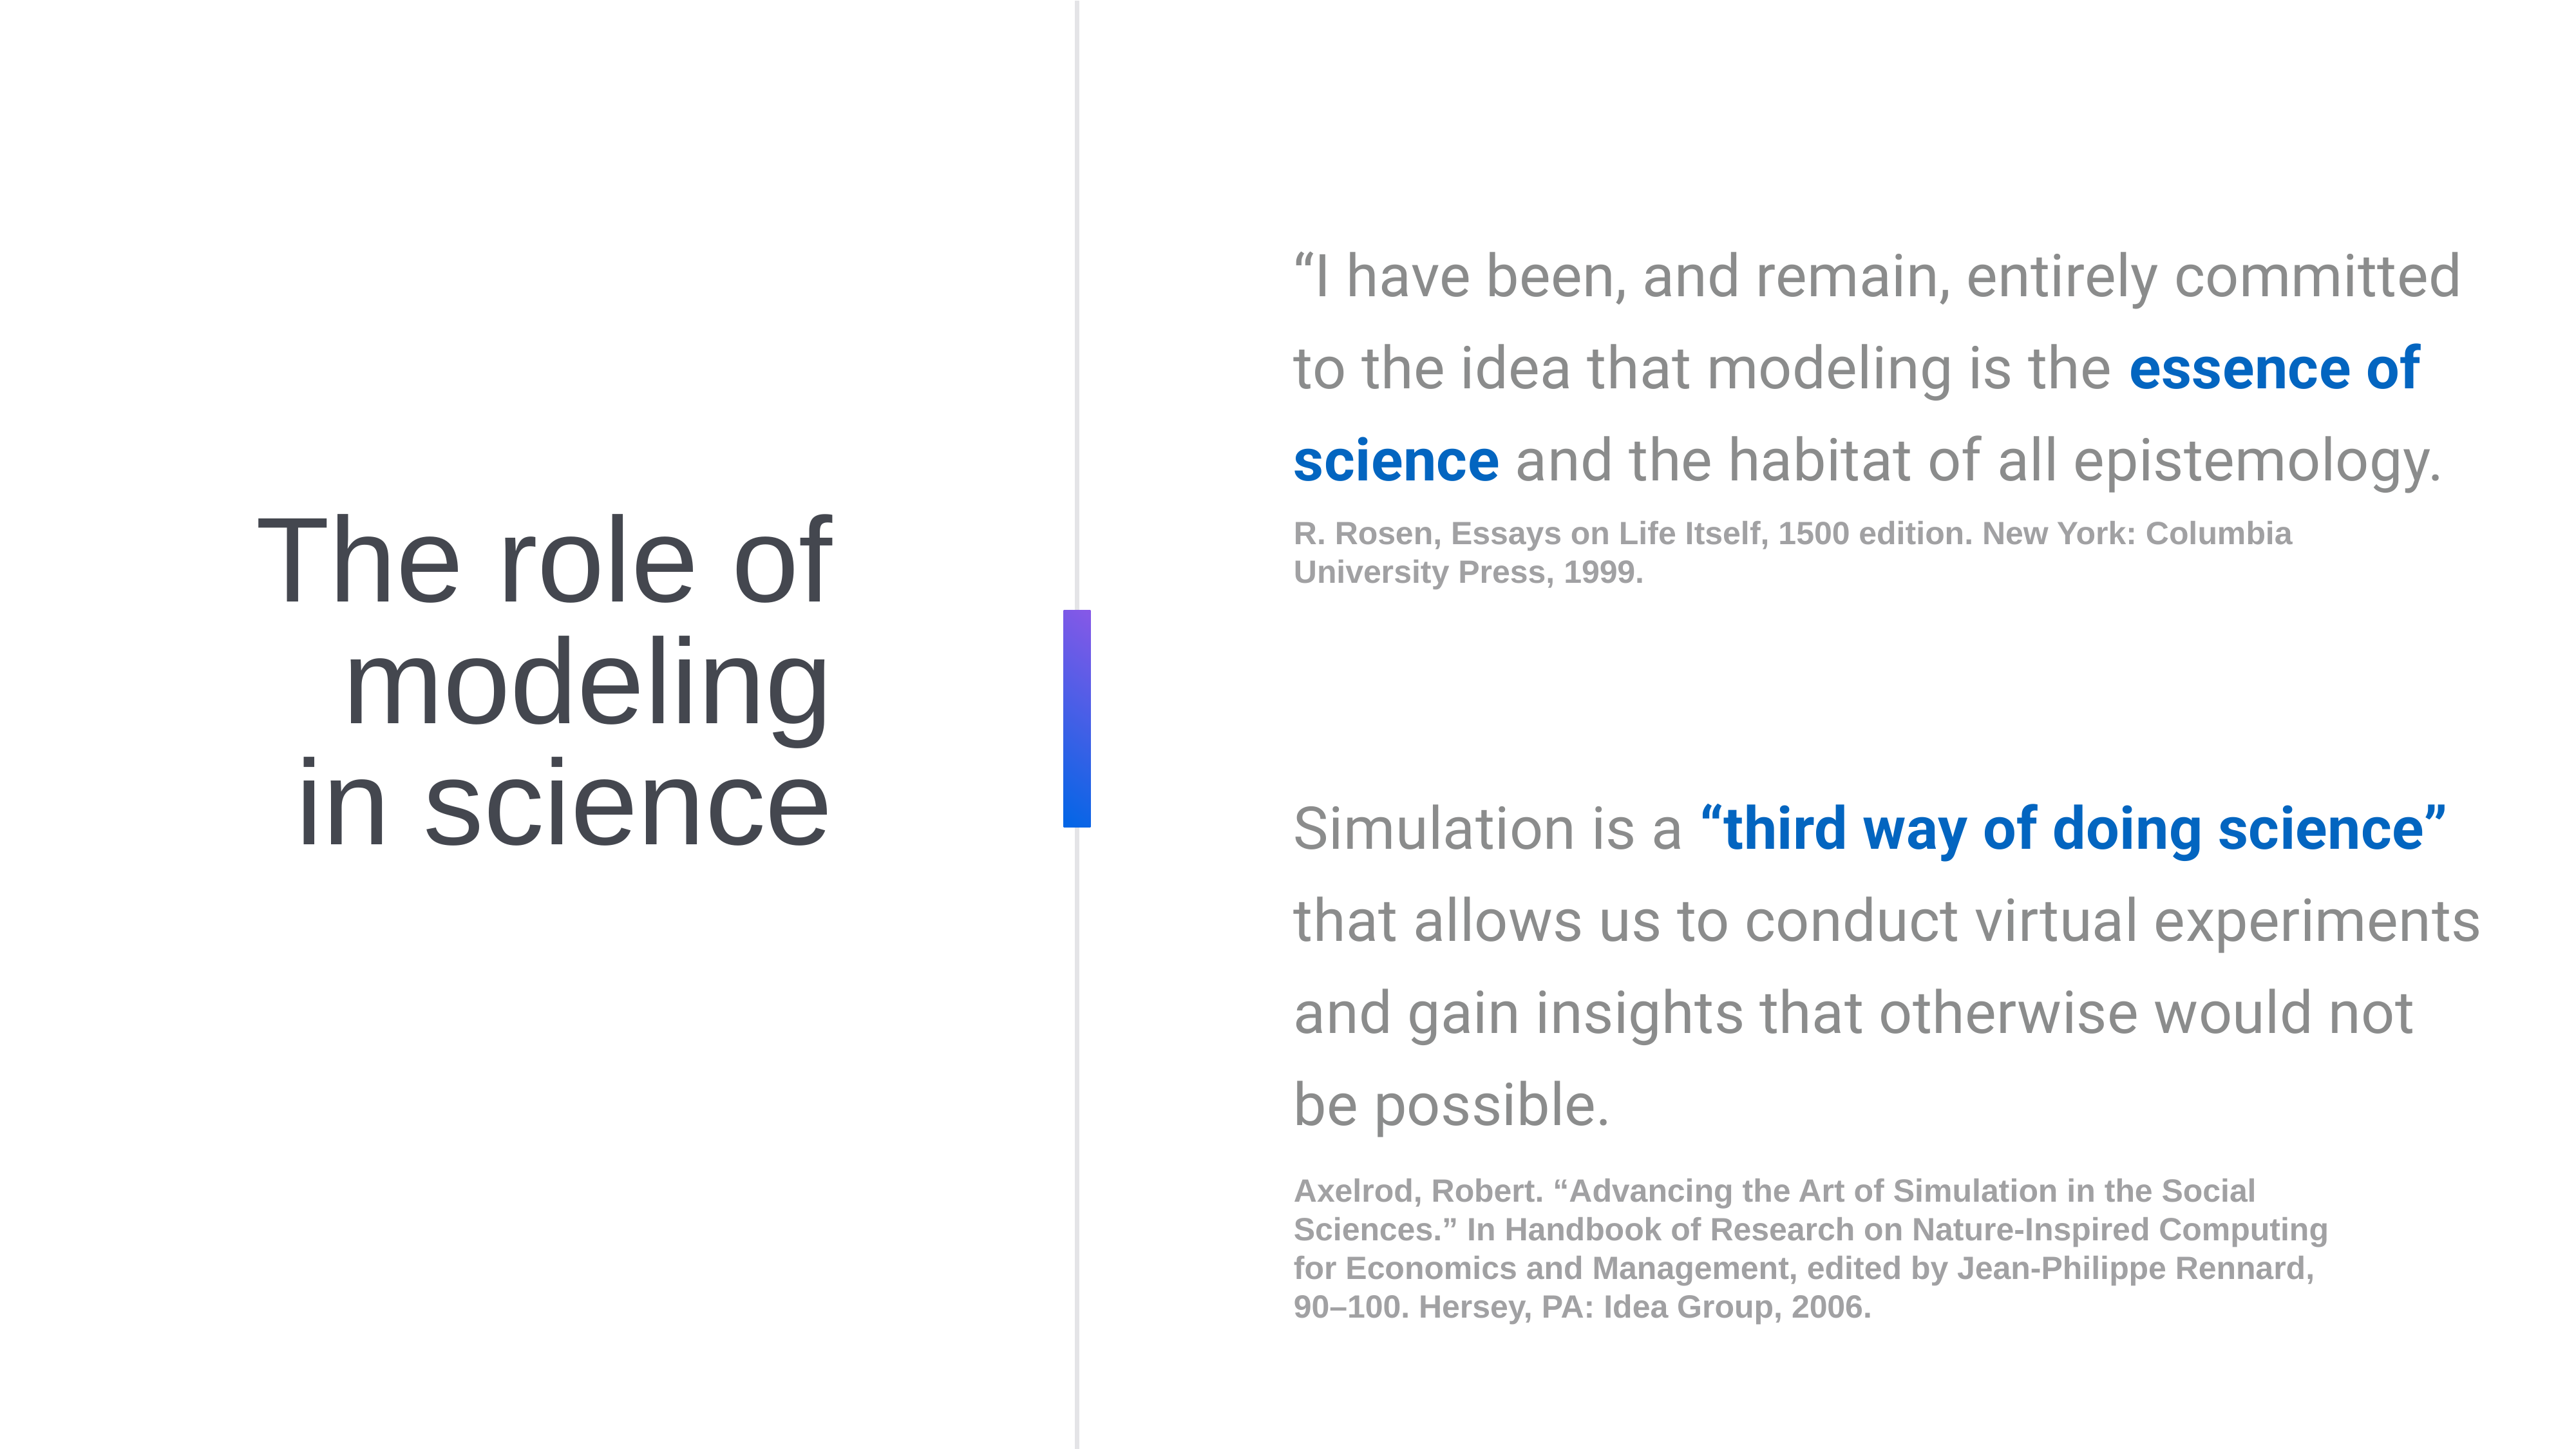

“I have been, and remain, entirely committed to the idea that modeling is the essence of science and the habitat of all epistemology.
# The role of modeling in science
R. Rosen, Essays on Life Itself, 1500 edition. New York: Columbia University Press, 1999.
Simulation is a “third way of doing science” that allows us to conduct virtual experiments and gain insights that otherwise would not be possible.
Axelrod, Robert. “Advancing the Art of Simulation in the Social Sciences.” In Handbook of Research on Nature-Inspired Computing for Economics and Management, edited by Jean-Philippe Rennard, 90–100. Hersey, PA: Idea Group, 2006.